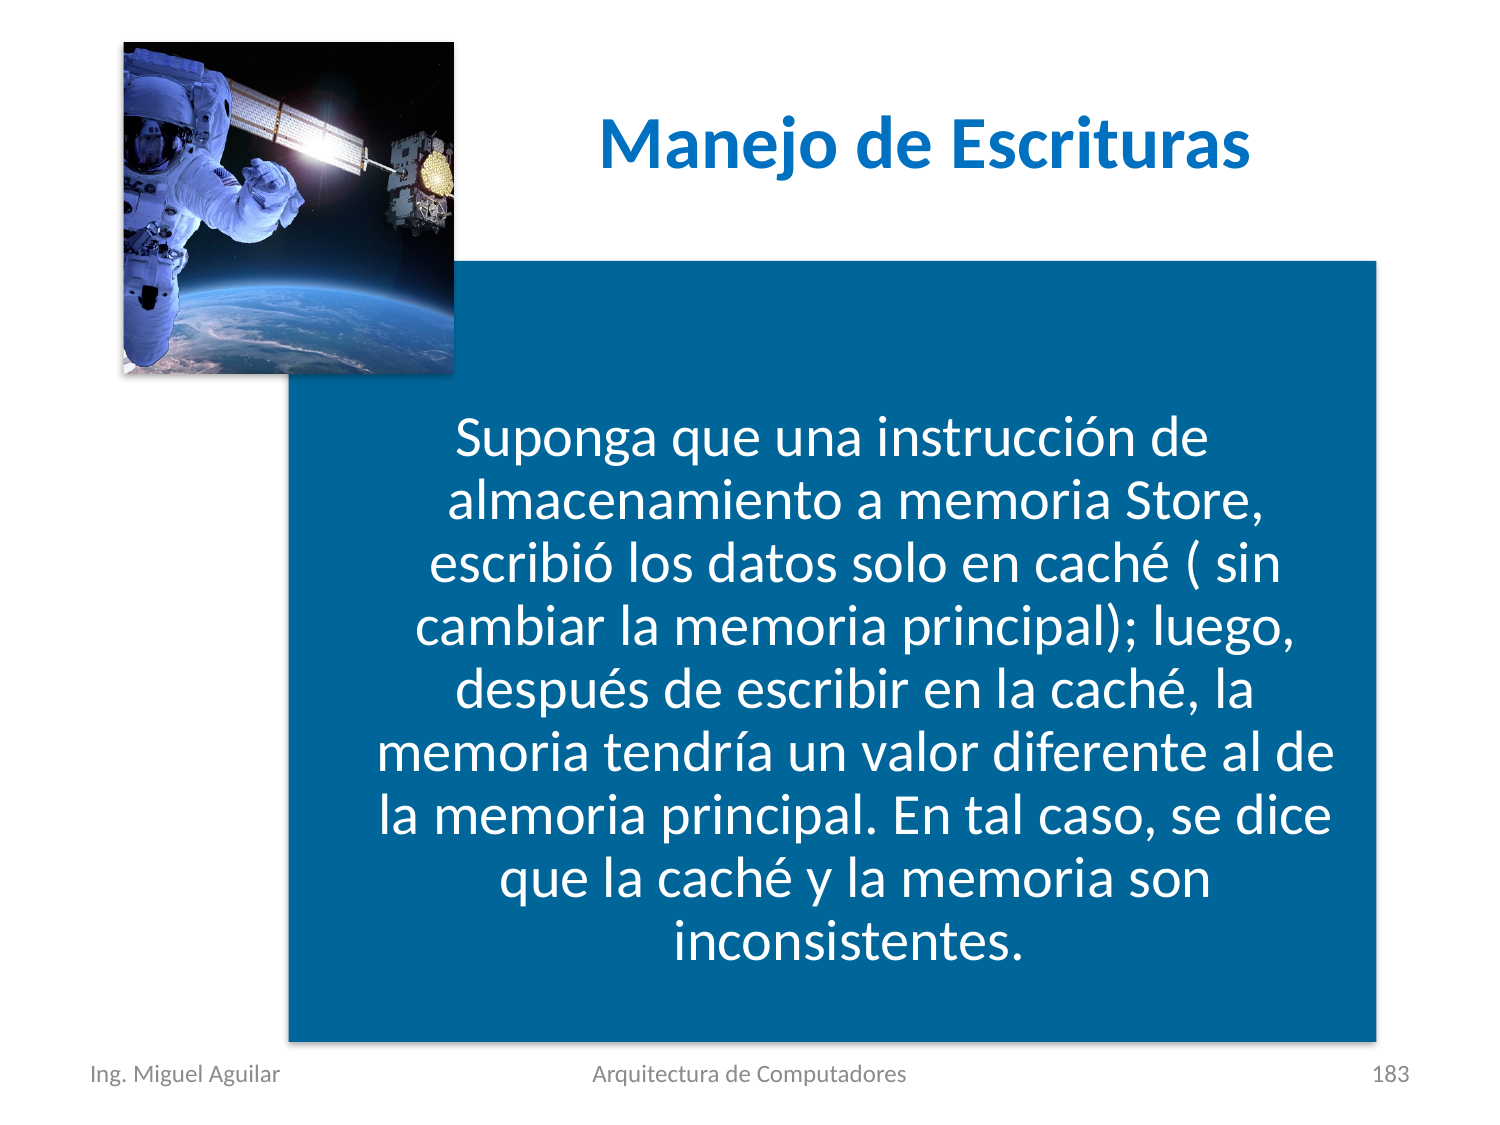

Suponga que una instrucción de almacenamiento a memoria Store, escribió los datos solo en caché ( sin cambiar la memoria principal); luego, después de escribir en la caché, la memoria tendría un valor diferente al de la memoria principal. En tal caso, se dice que la caché y la memoria son inconsistentes.

Manejo de Escrituras
Ing. Miguel Aguilar
Arquitectura de Computadores
183